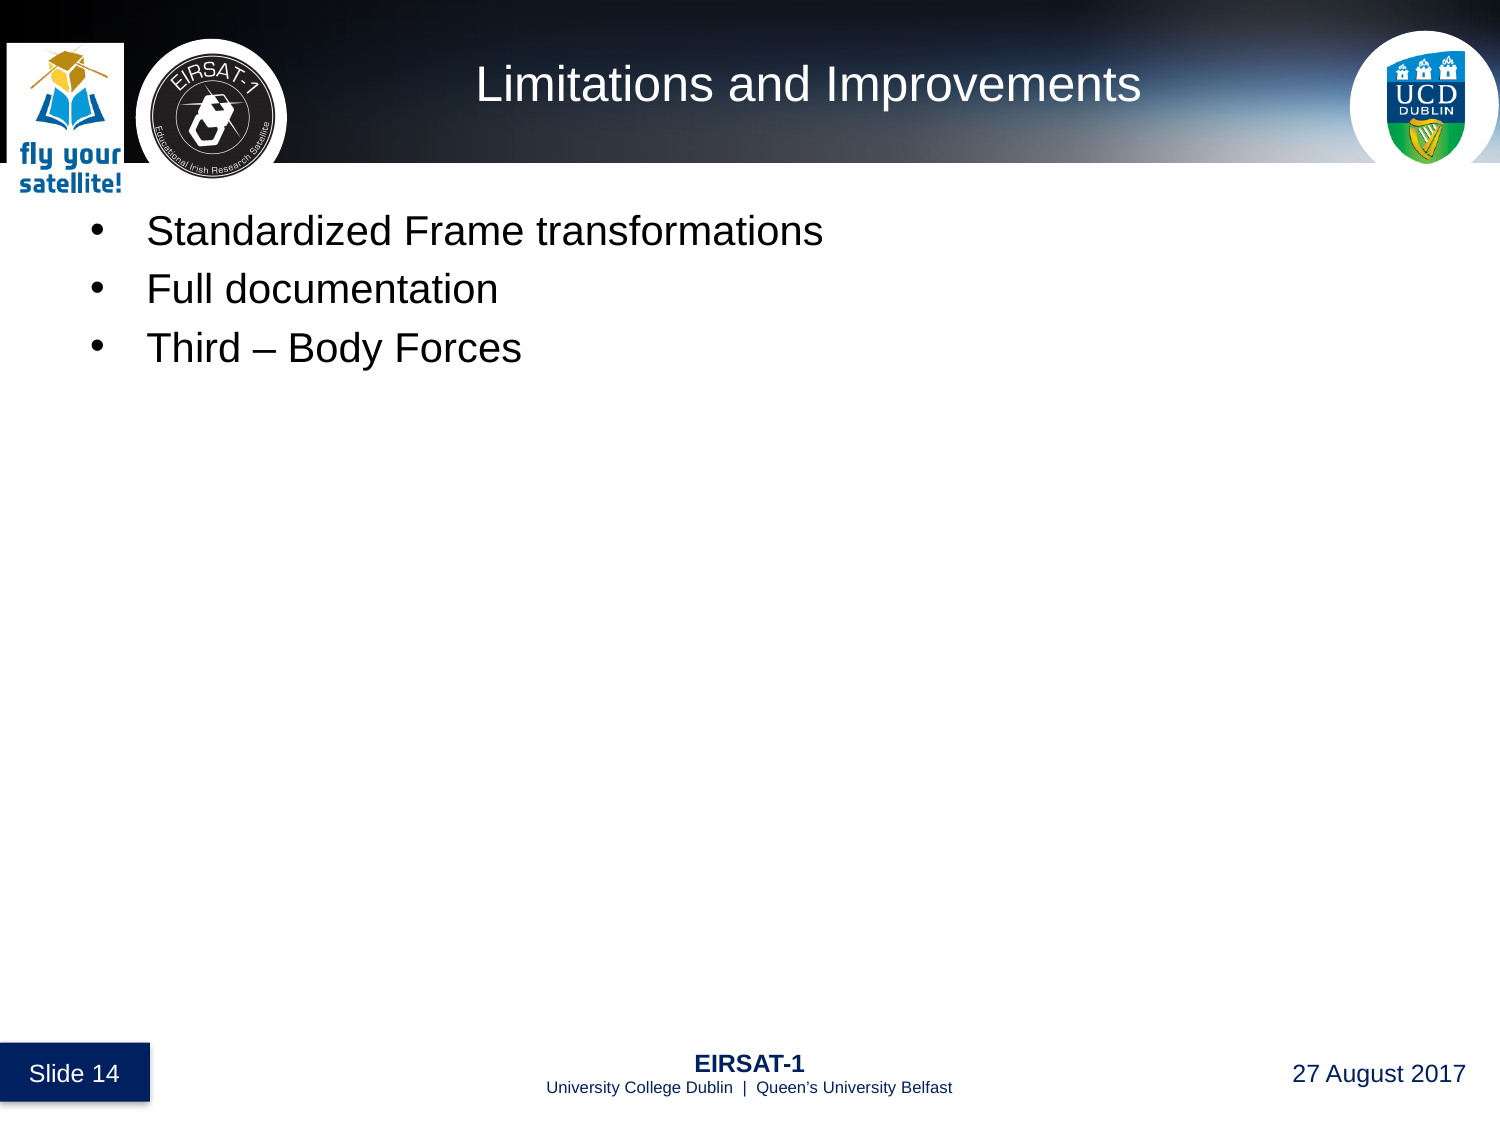

# Limitations and Improvements
Standardized Frame transformations
Full documentation
Third – Body Forces

  Slide 14
EIRSAT-1
University College Dublin  |  Queen’s University Belfast
27 August 2017